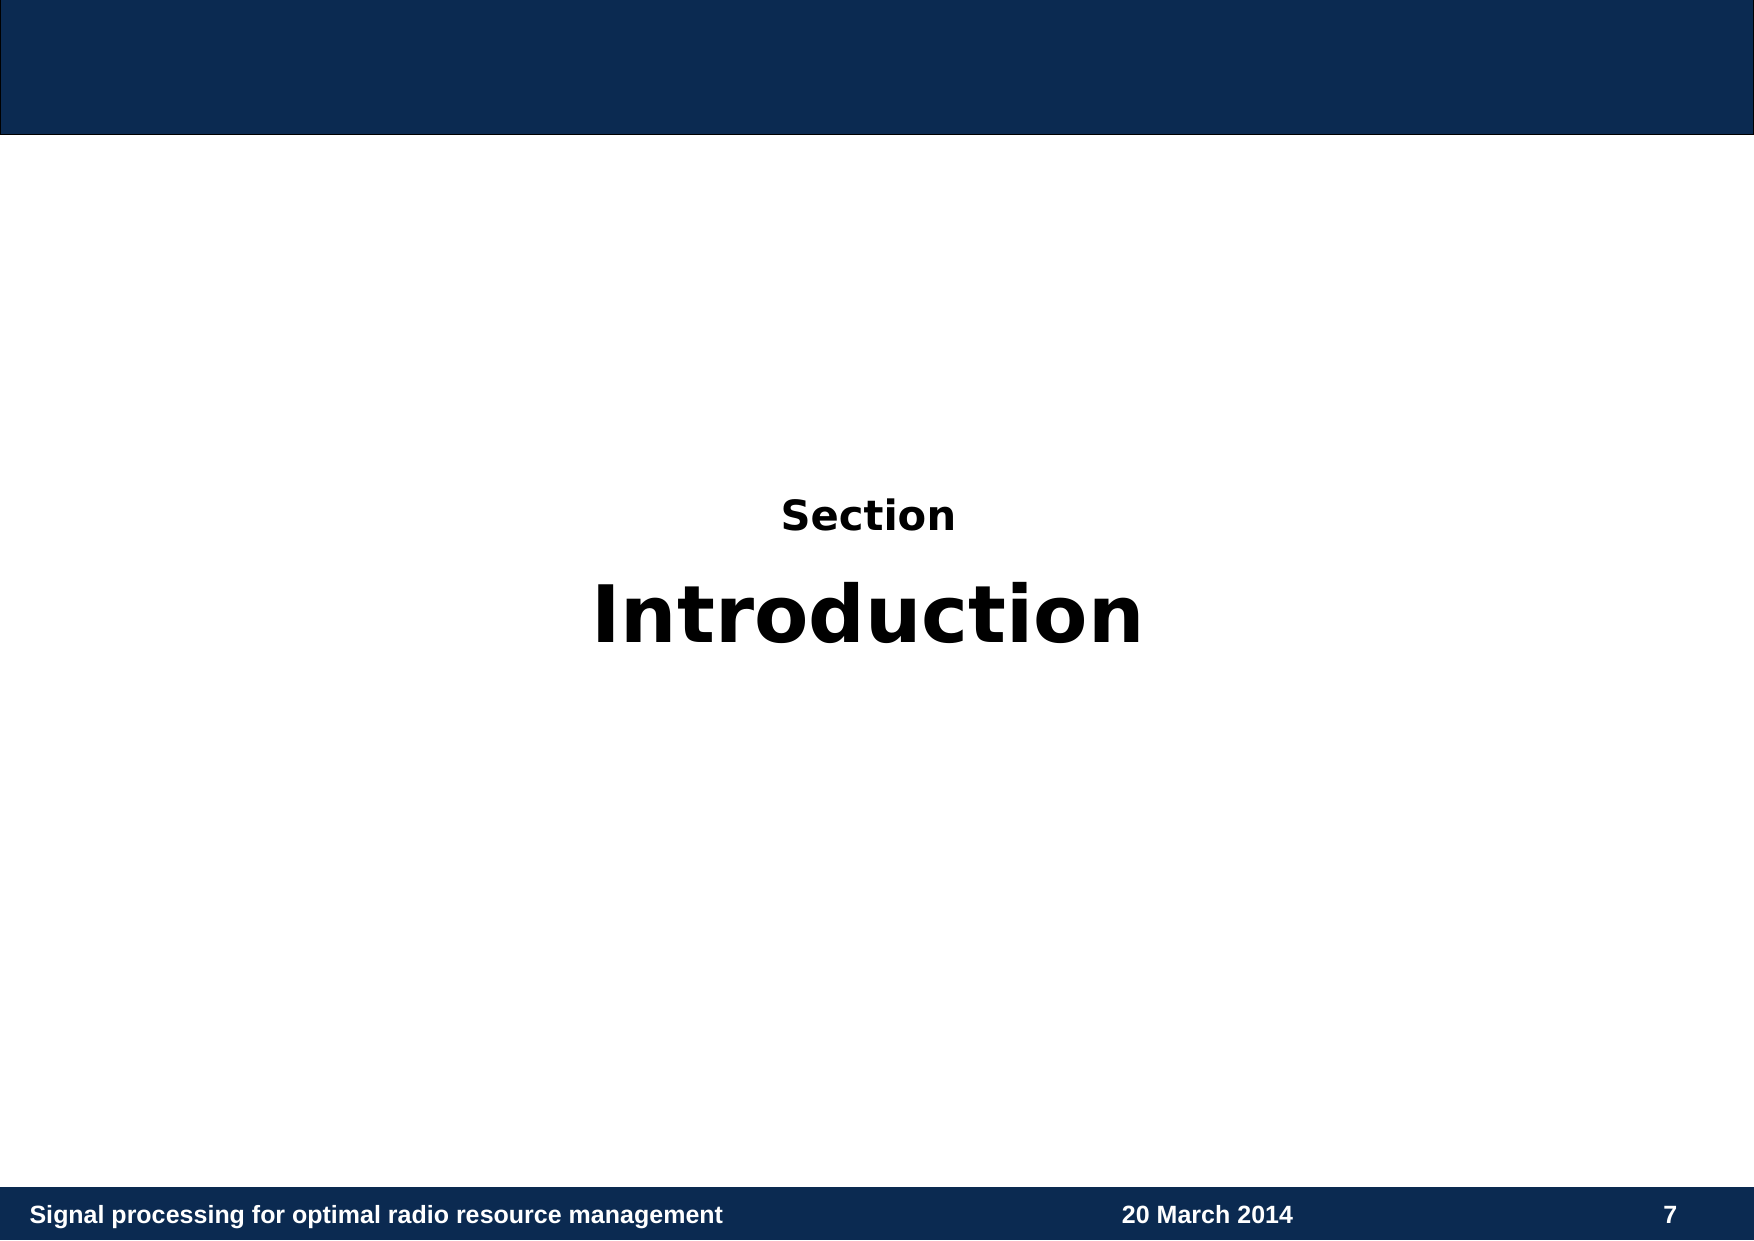

Section
Introduction
Signal processing for optimal radio resource management
20 March 2014
7